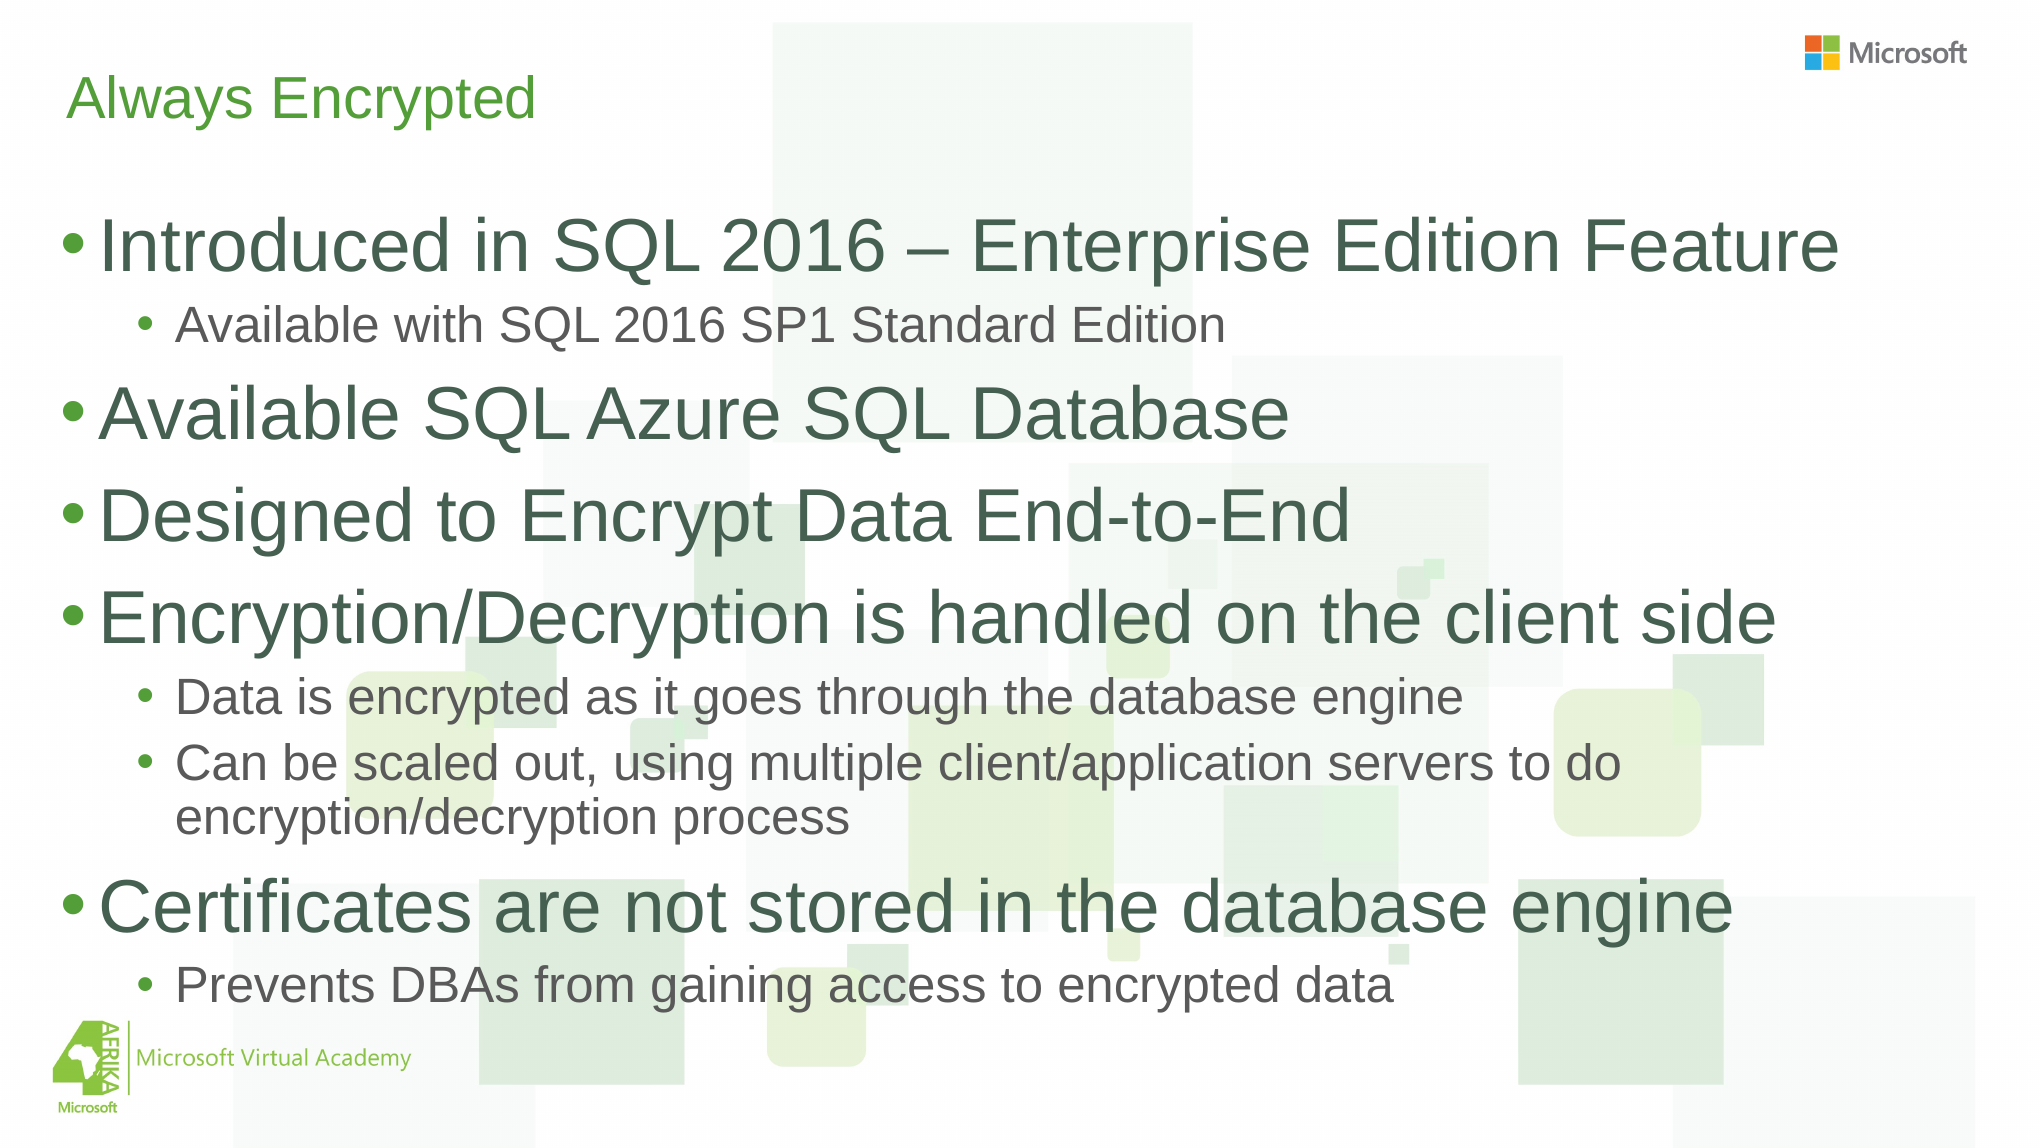

# Always Encrypted
Introduced in SQL 2016 – Enterprise Edition Feature
Available with SQL 2016 SP1 Standard Edition
Available SQL Azure SQL Database
Designed to Encrypt Data End-to-End
Encryption/Decryption is handled on the client side
Data is encrypted as it goes through the database engine
Can be scaled out, using multiple client/application servers to do encryption/decryption process
Certificates are not stored in the database engine
Prevents DBAs from gaining access to encrypted data